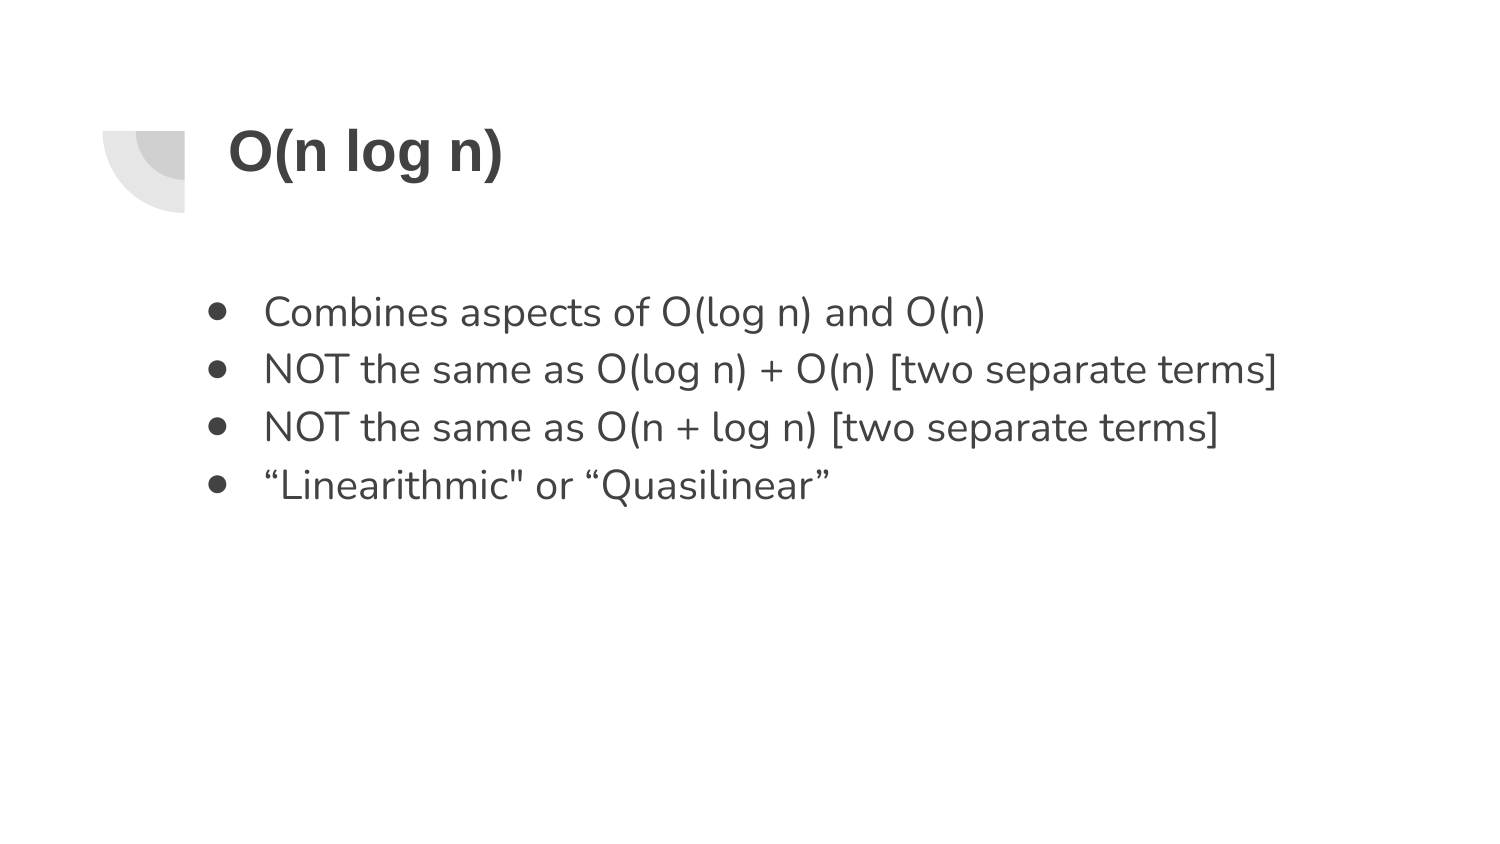

# O(n log n)
Combines aspects of O(log n) and O(n)
NOT the same as O(log n) + O(n) [two separate terms]
NOT the same as O(n + log n) [two separate terms]
“Linearithmic" or “Quasilinear”